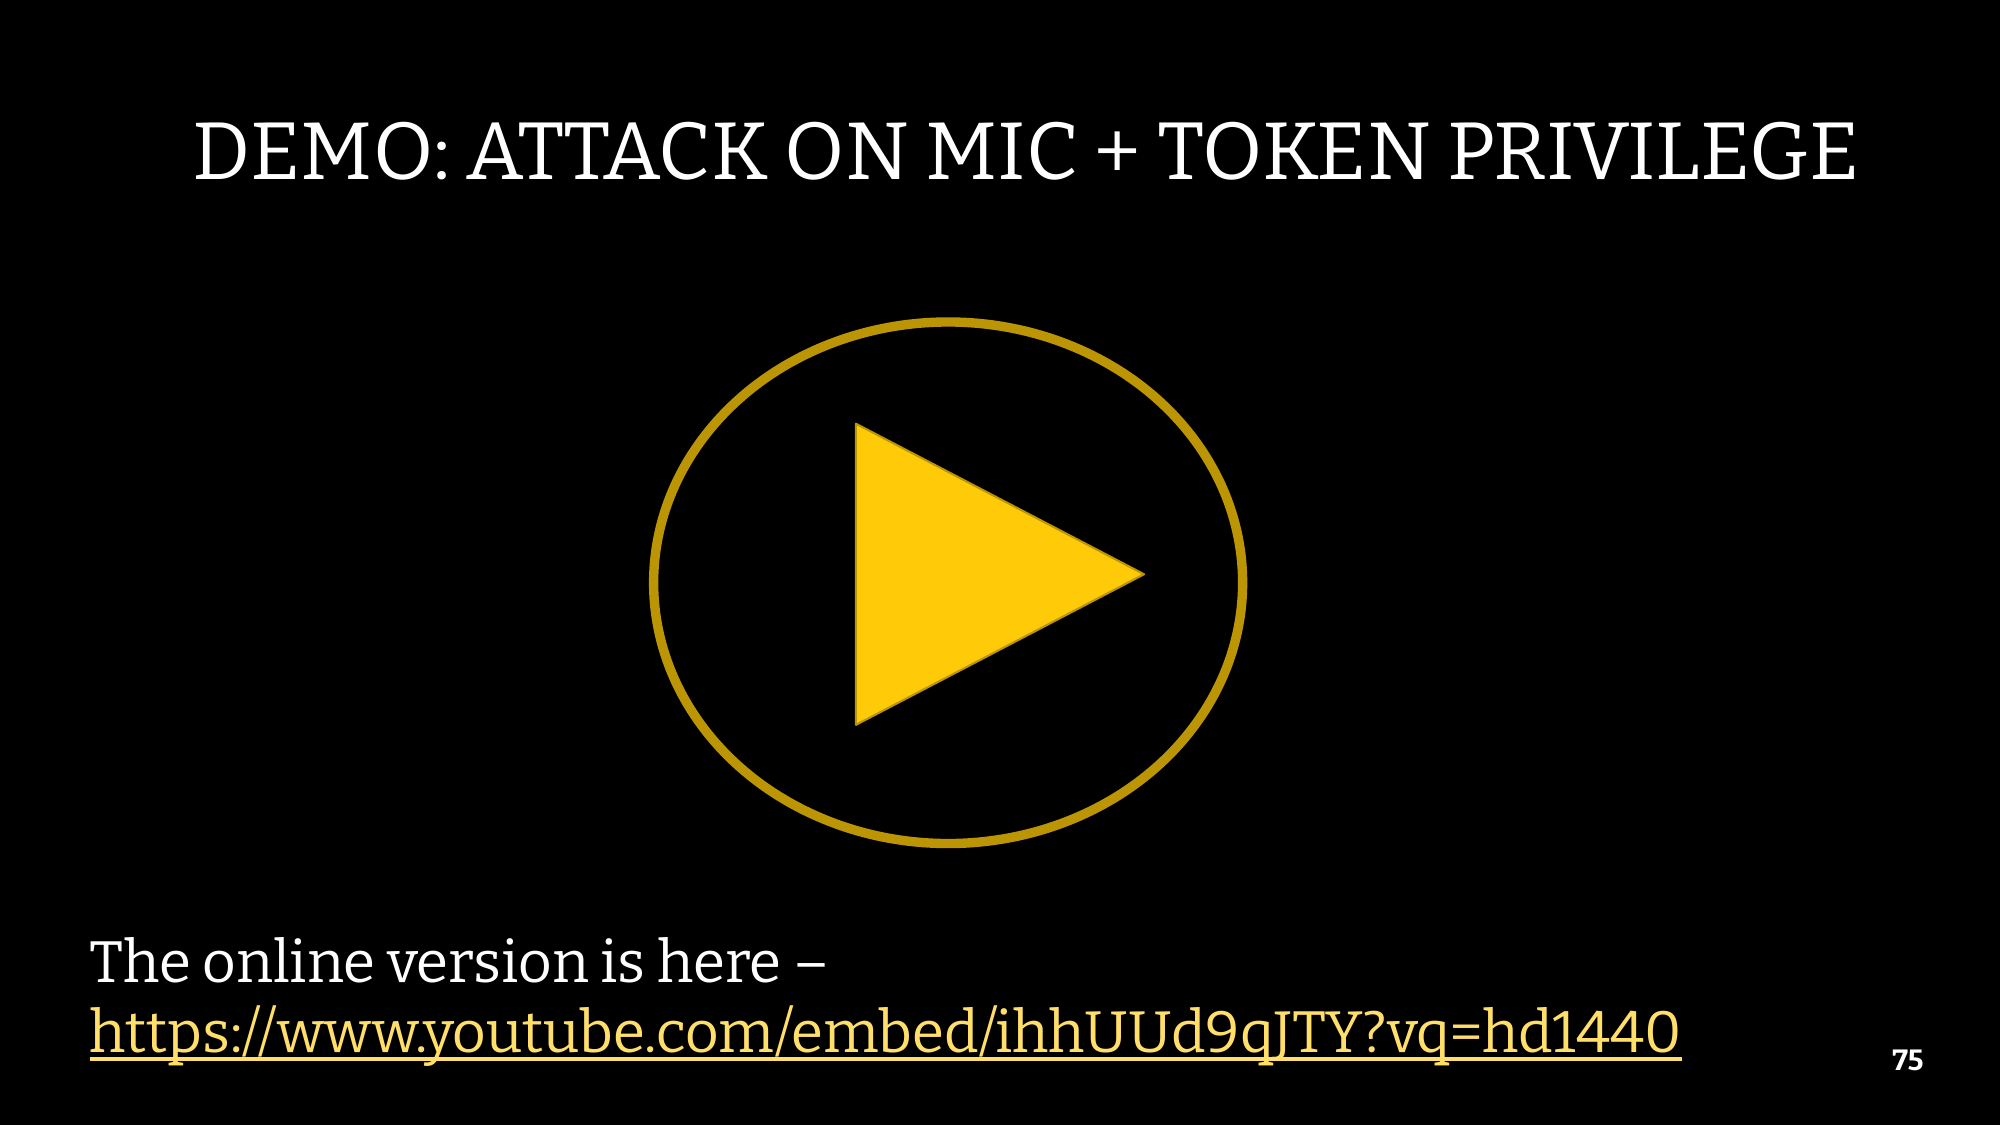

DEMO: Attack on MIC + Token Privilege

The online version is here – https://www.youtube.com/embed/ihhUUd9qJTY?vq=hd1440
75